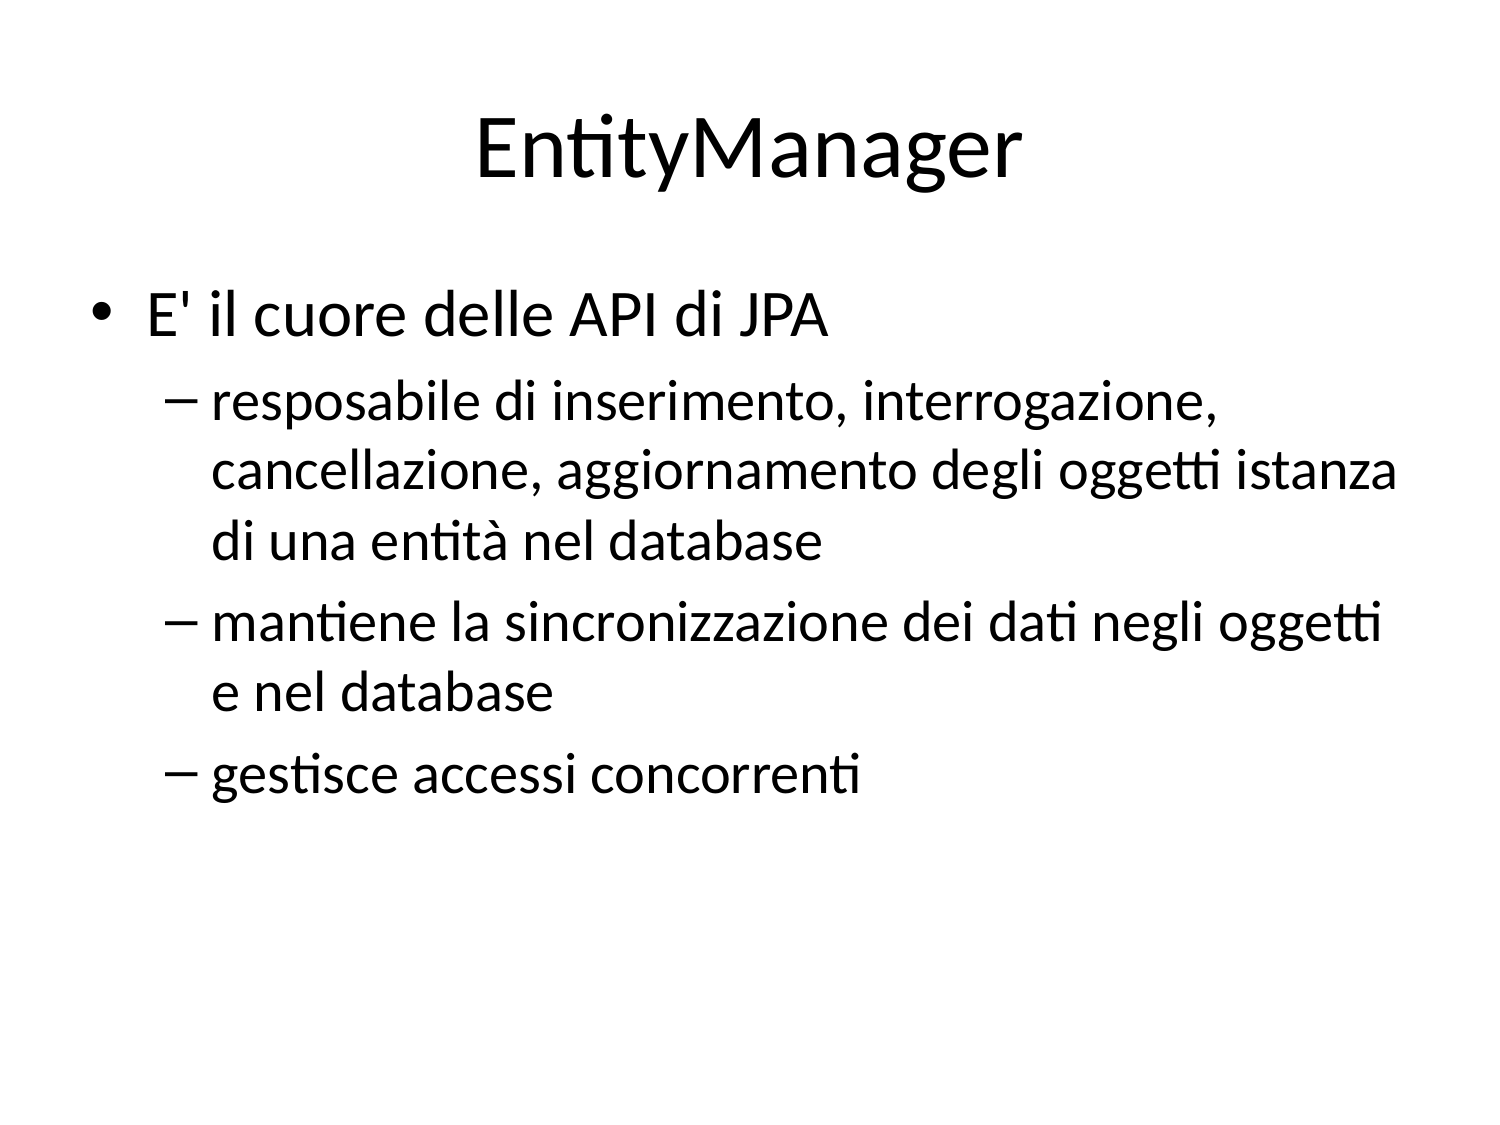

# EntityManager
E' il cuore delle API di JPA
resposabile di inserimento, interrogazione, cancellazione, aggiornamento degli oggetti istanza di una entità nel database
mantiene la sincronizzazione dei dati negli oggetti e nel database
gestisce accessi concorrenti